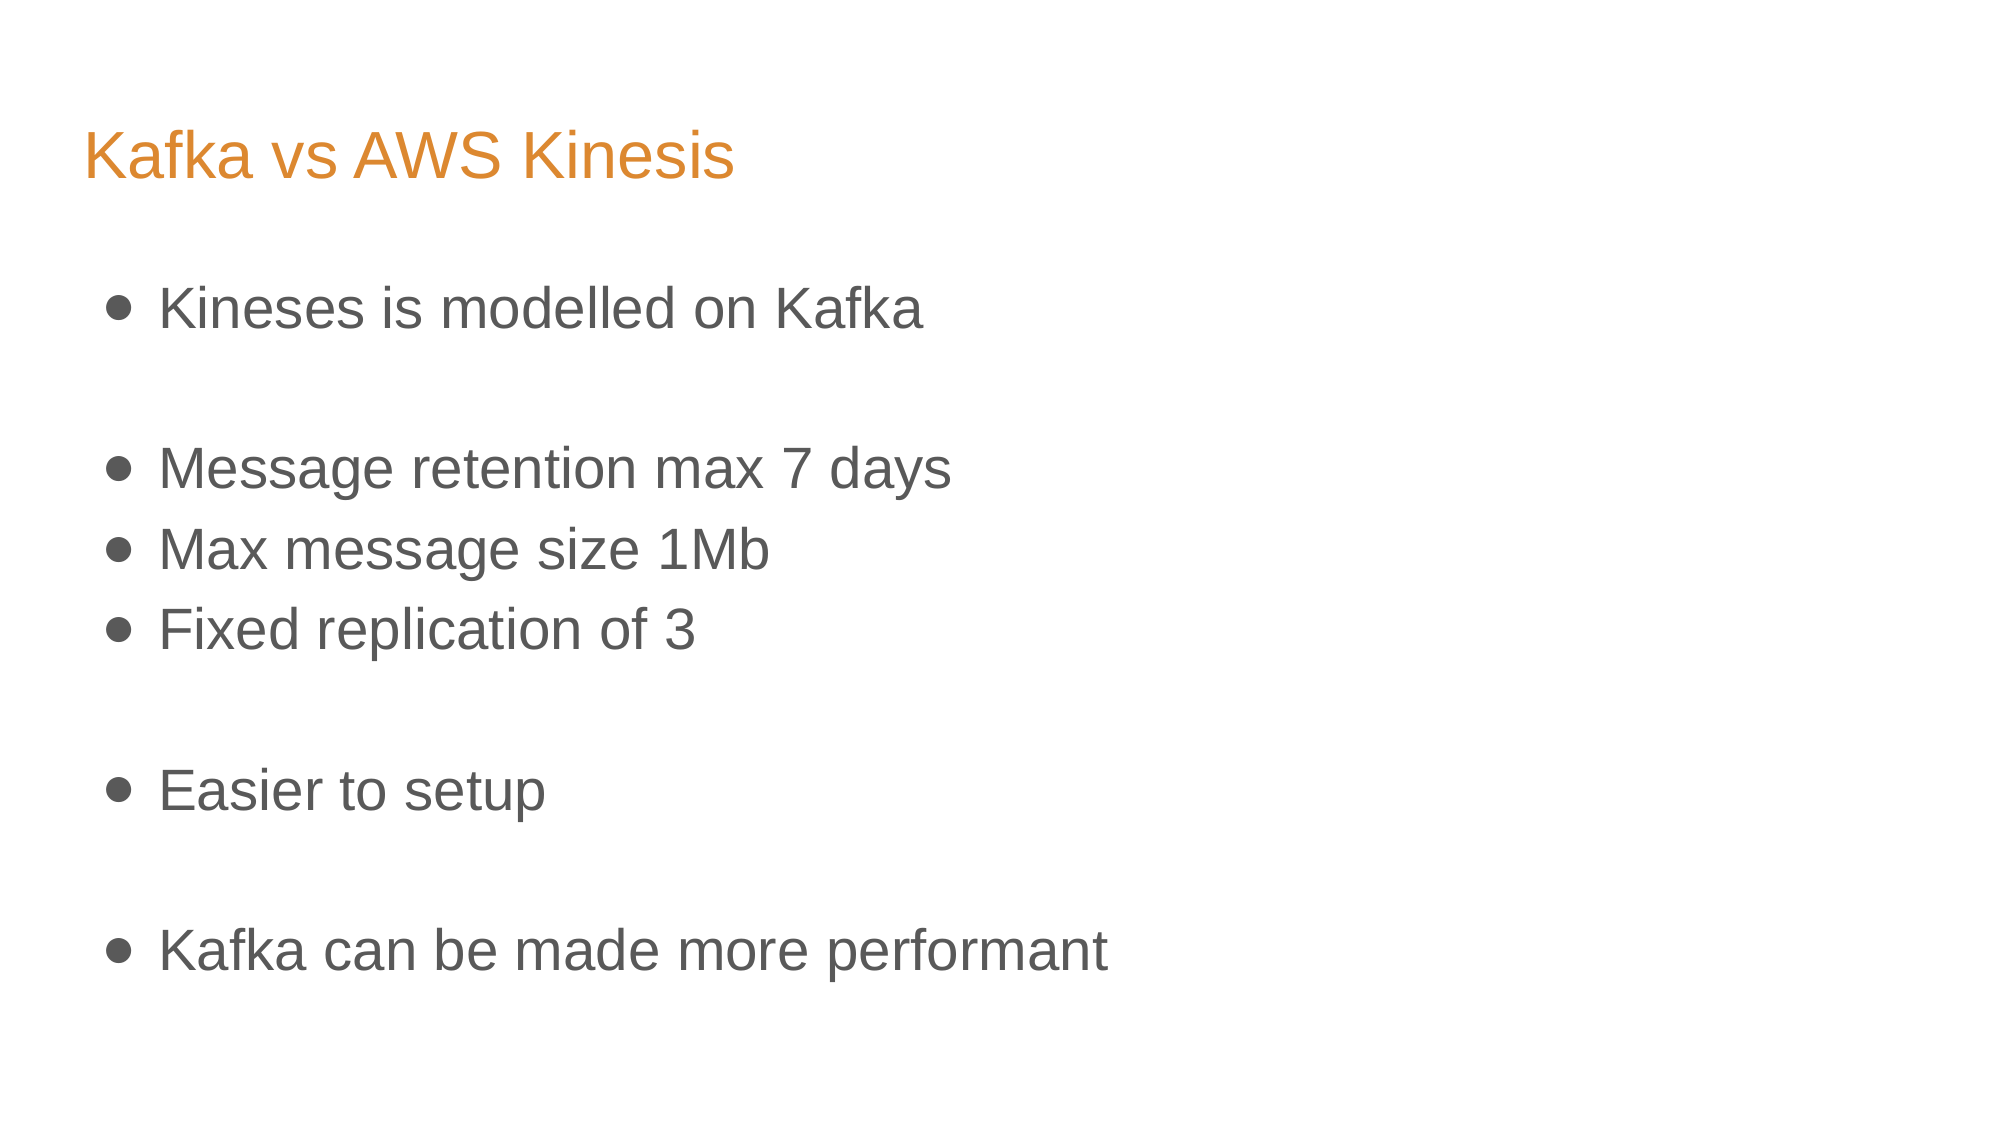

# Kafka vs AWS Kinesis
Kineses is modelled on Kafka

Message retention max 7 days
Max message size 1Mb
Fixed replication of 3

Easier to setup

Kafka can be made more performant